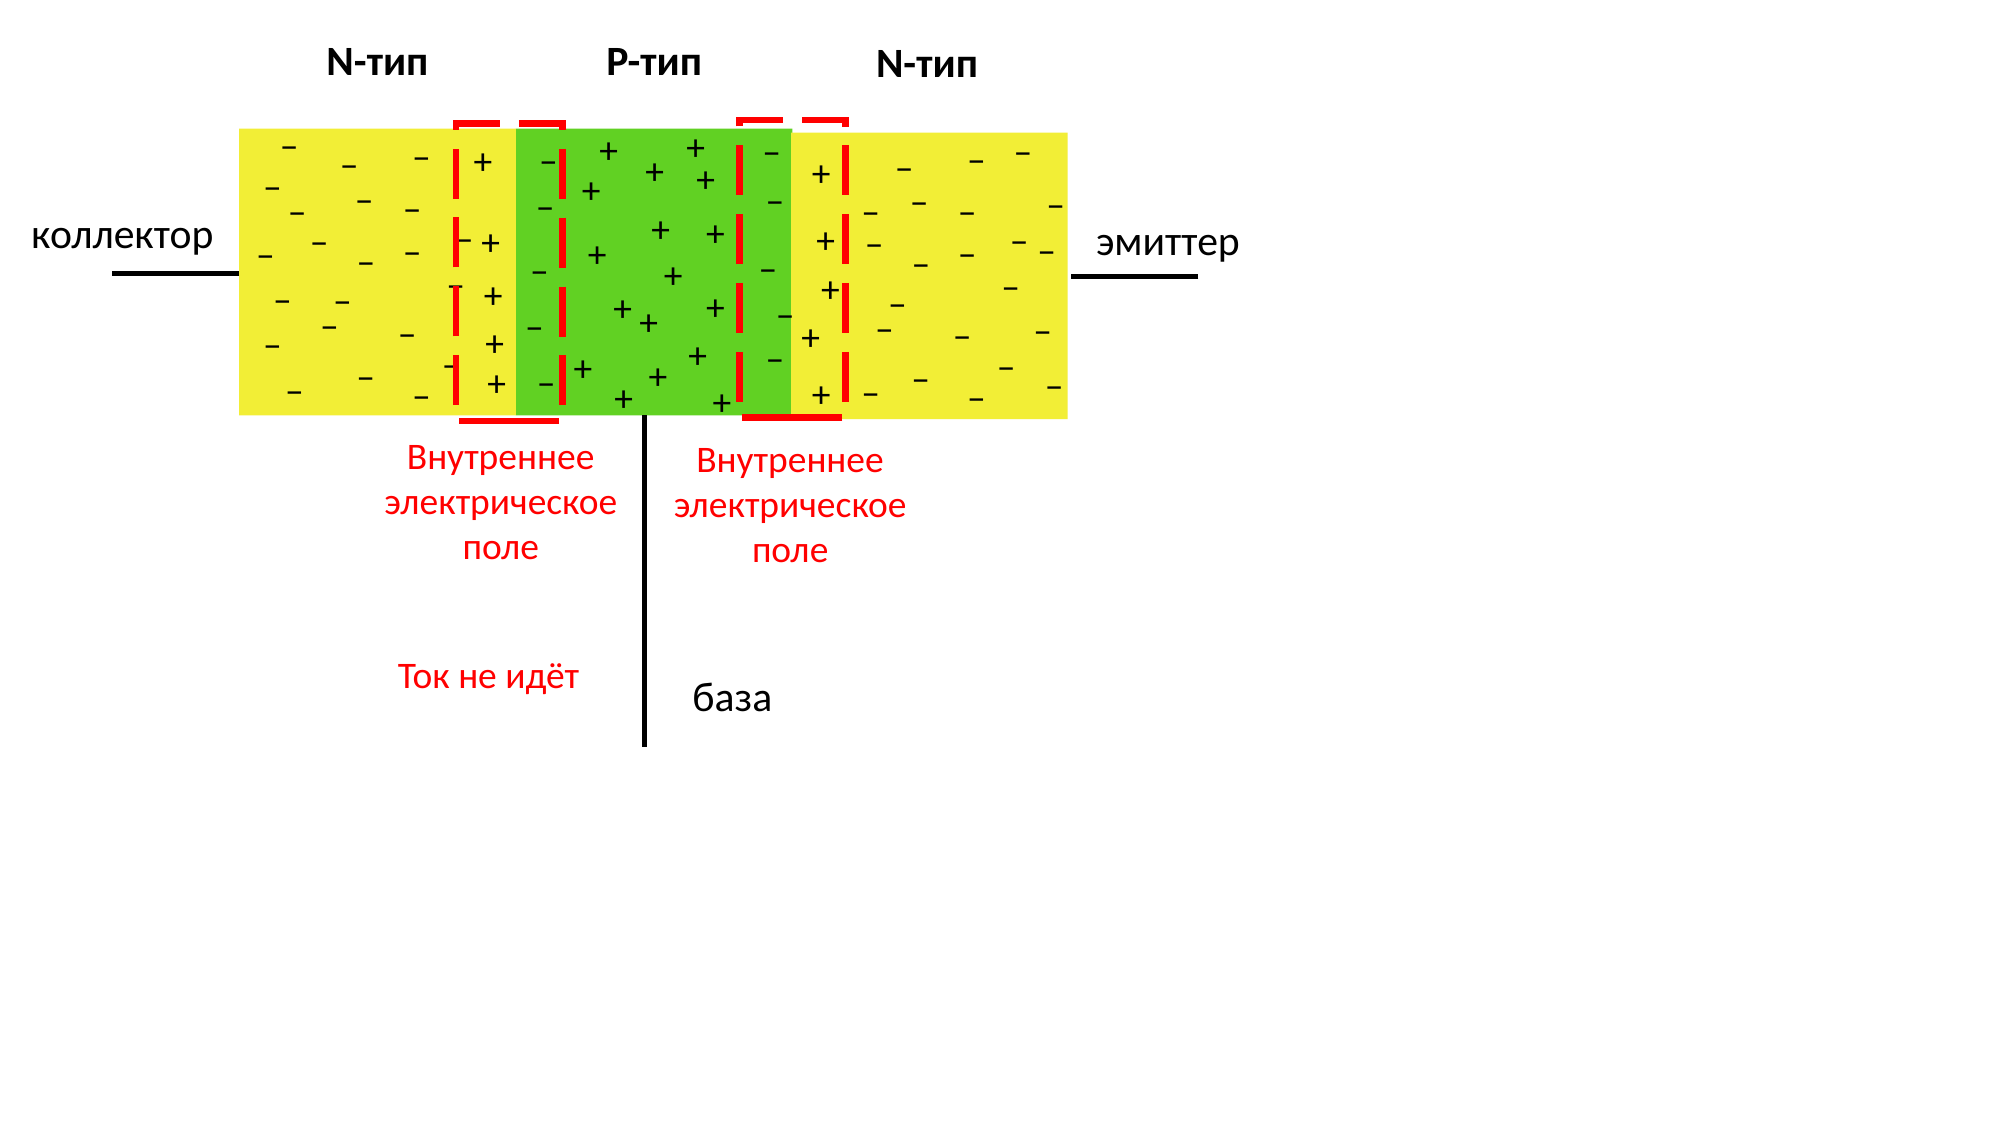

N-тип
P-тип
N-тип

–

+
+
–

–

–
–
–
+
–
–
+
+
+
–
+
–
–
–
–
–
–
–
–
–
коллектор
+
+
эмиттер
–
+
–
–
+
–
–
–
–
–
+
–
–
–
–
+
–
–
+
+
–
–
–
+
+
–
+
–
–
–
–
–
–
+
+
–
+
–
–
–
+
–
+
–
–
+
–
–
–
+
–
–
+
+
Внутреннее электрическое поле
Внутреннее электрическое поле
Ток не идёт
база